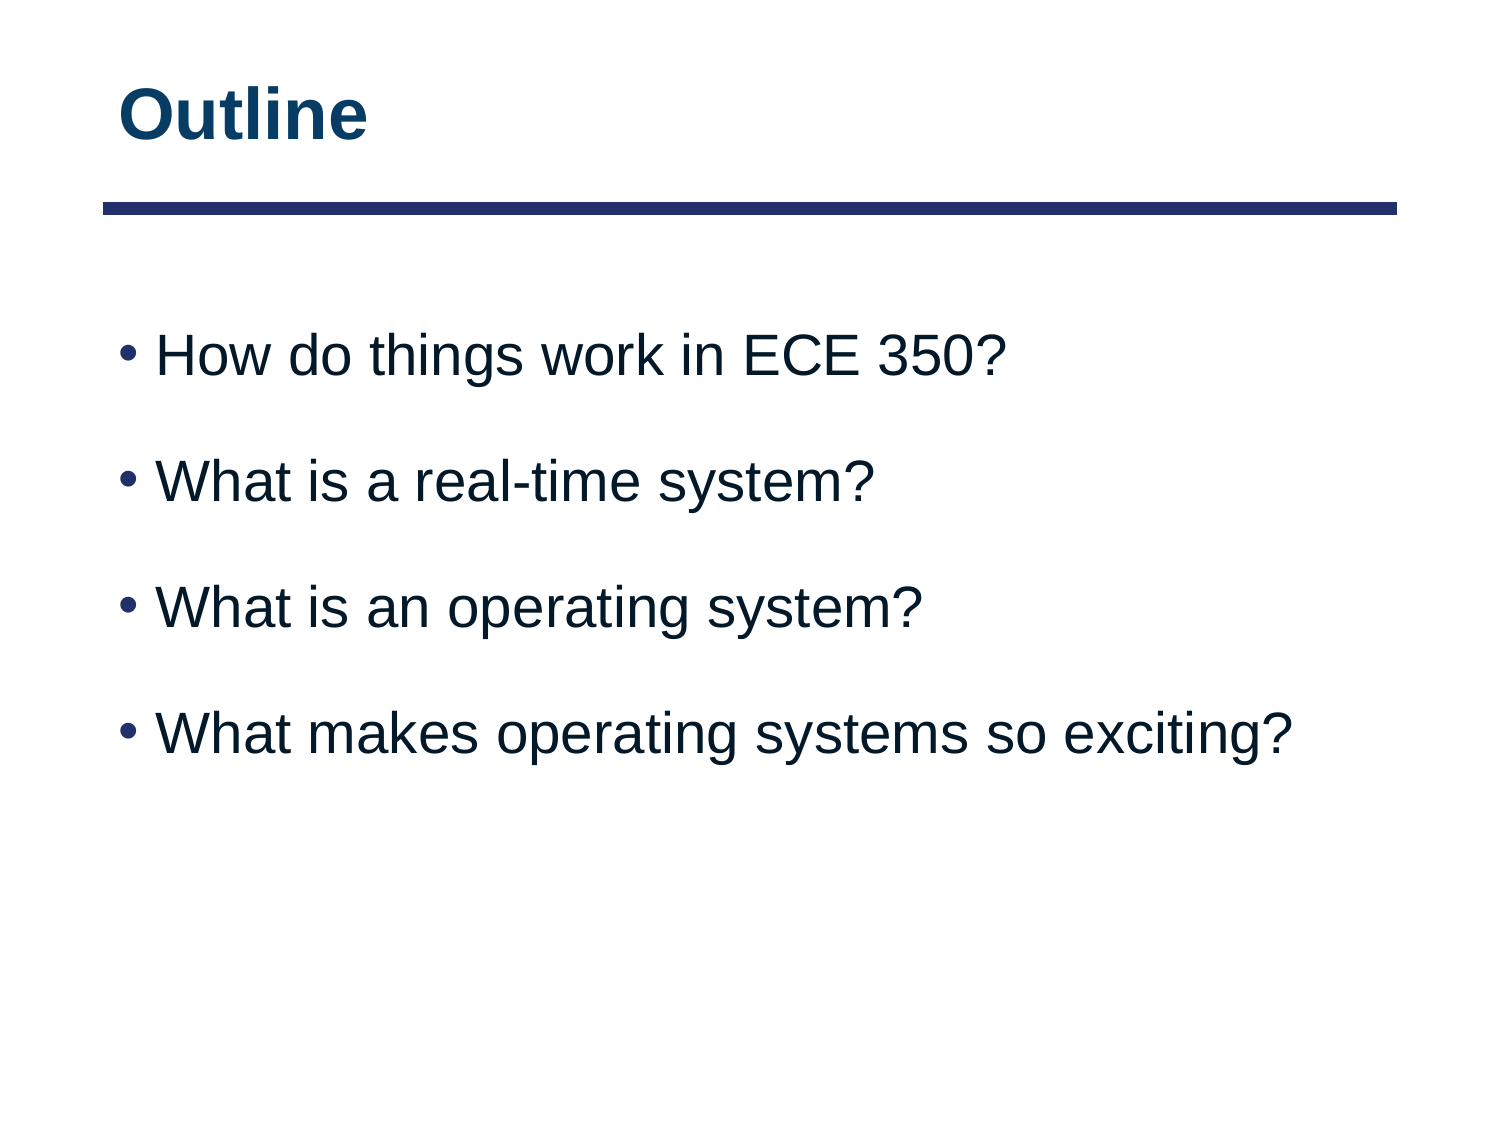

# Outline
How do things work in ECE 350?
What is a real-time system?
What is an operating system?
What makes operating systems so exciting?